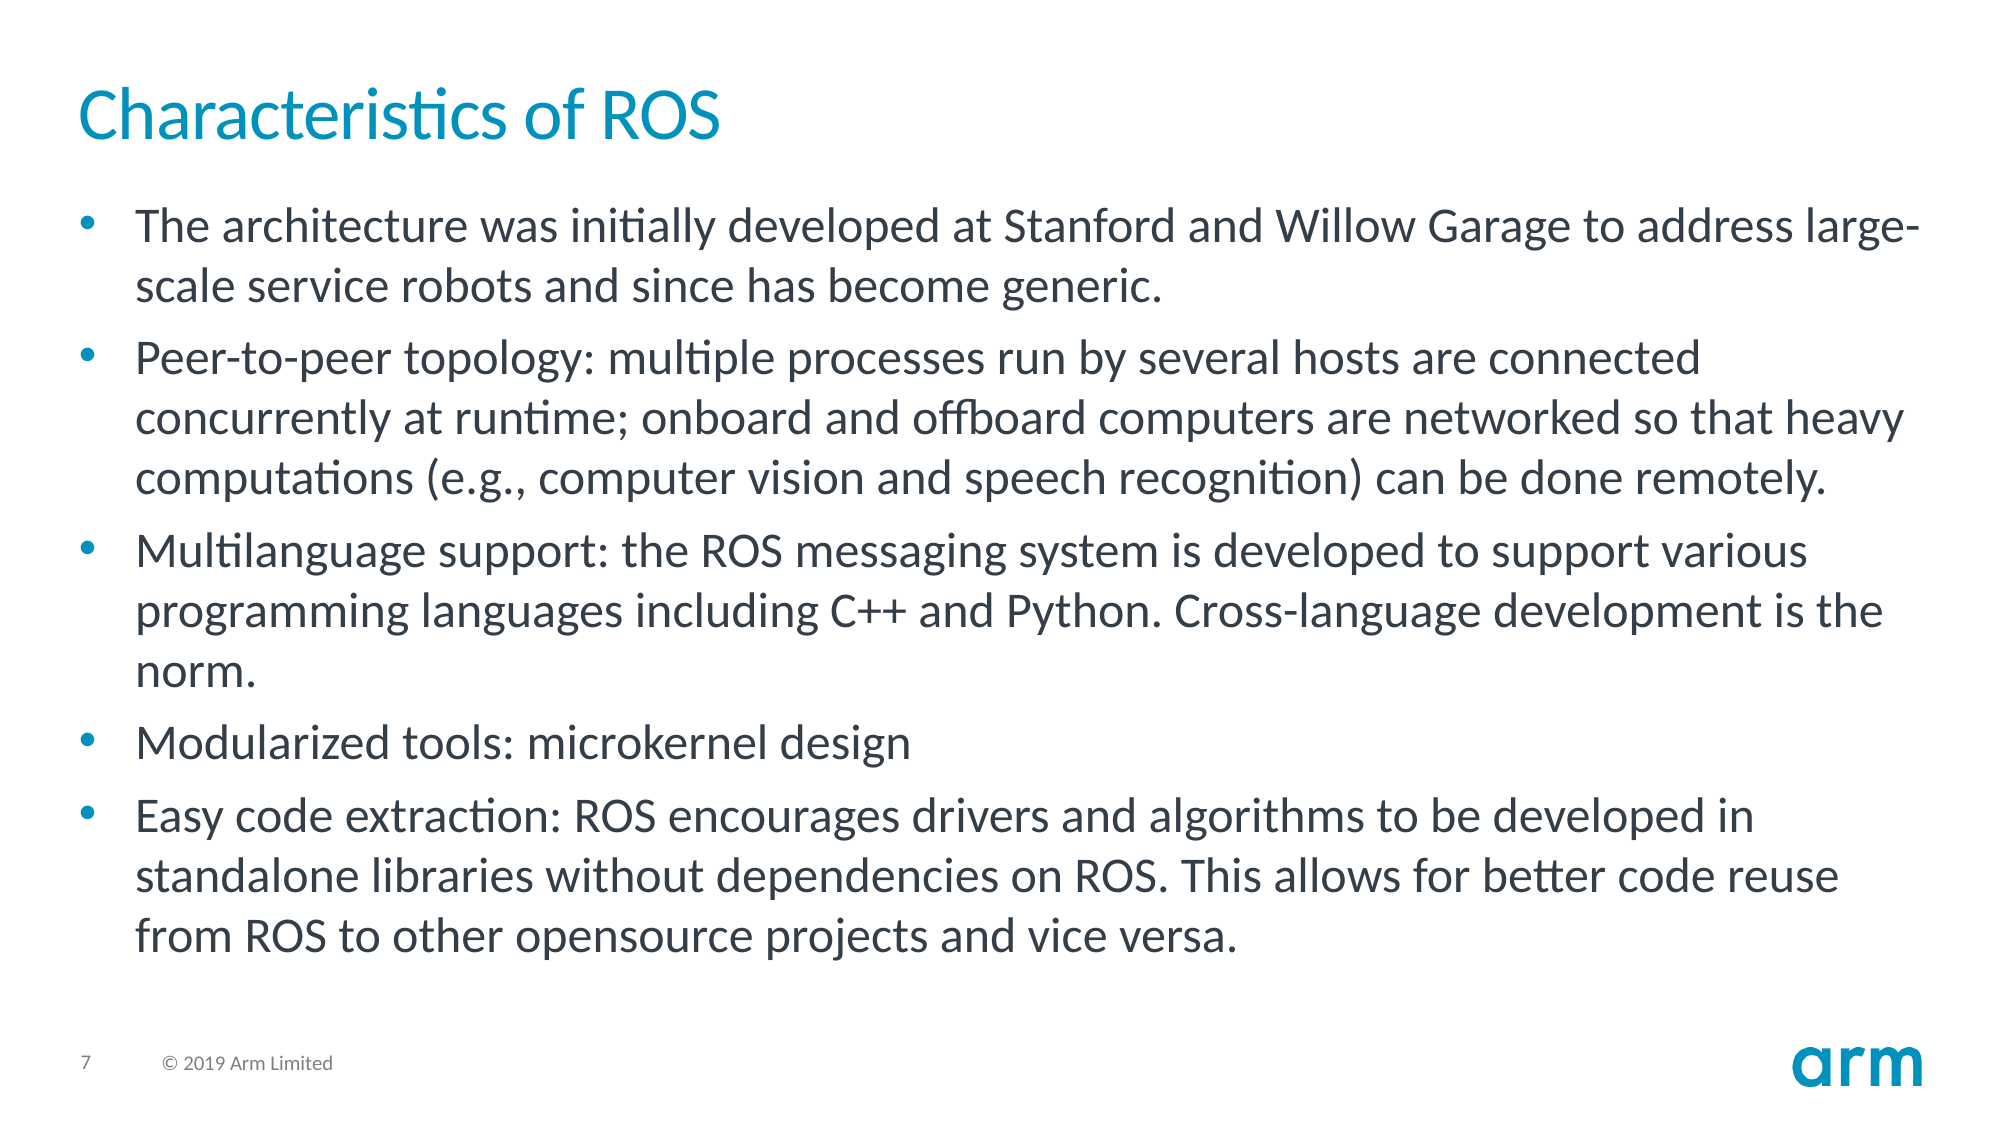

# Characteristics of ROS
The architecture was initially developed at Stanford and Willow Garage to address large-scale service robots and since has become generic.
Peer-to-peer topology: multiple processes run by several hosts are connected concurrently at runtime; onboard and offboard computers are networked so that heavy computations (e.g., computer vision and speech recognition) can be done remotely.
Multilanguage support: the ROS messaging system is developed to support various programming languages including C++ and Python. Cross-language development is the norm.
Modularized tools: microkernel design
Easy code extraction: ROS encourages drivers and algorithms to be developed in standalone libraries without dependencies on ROS. This allows for better code reuse from ROS to other opensource projects and vice versa.